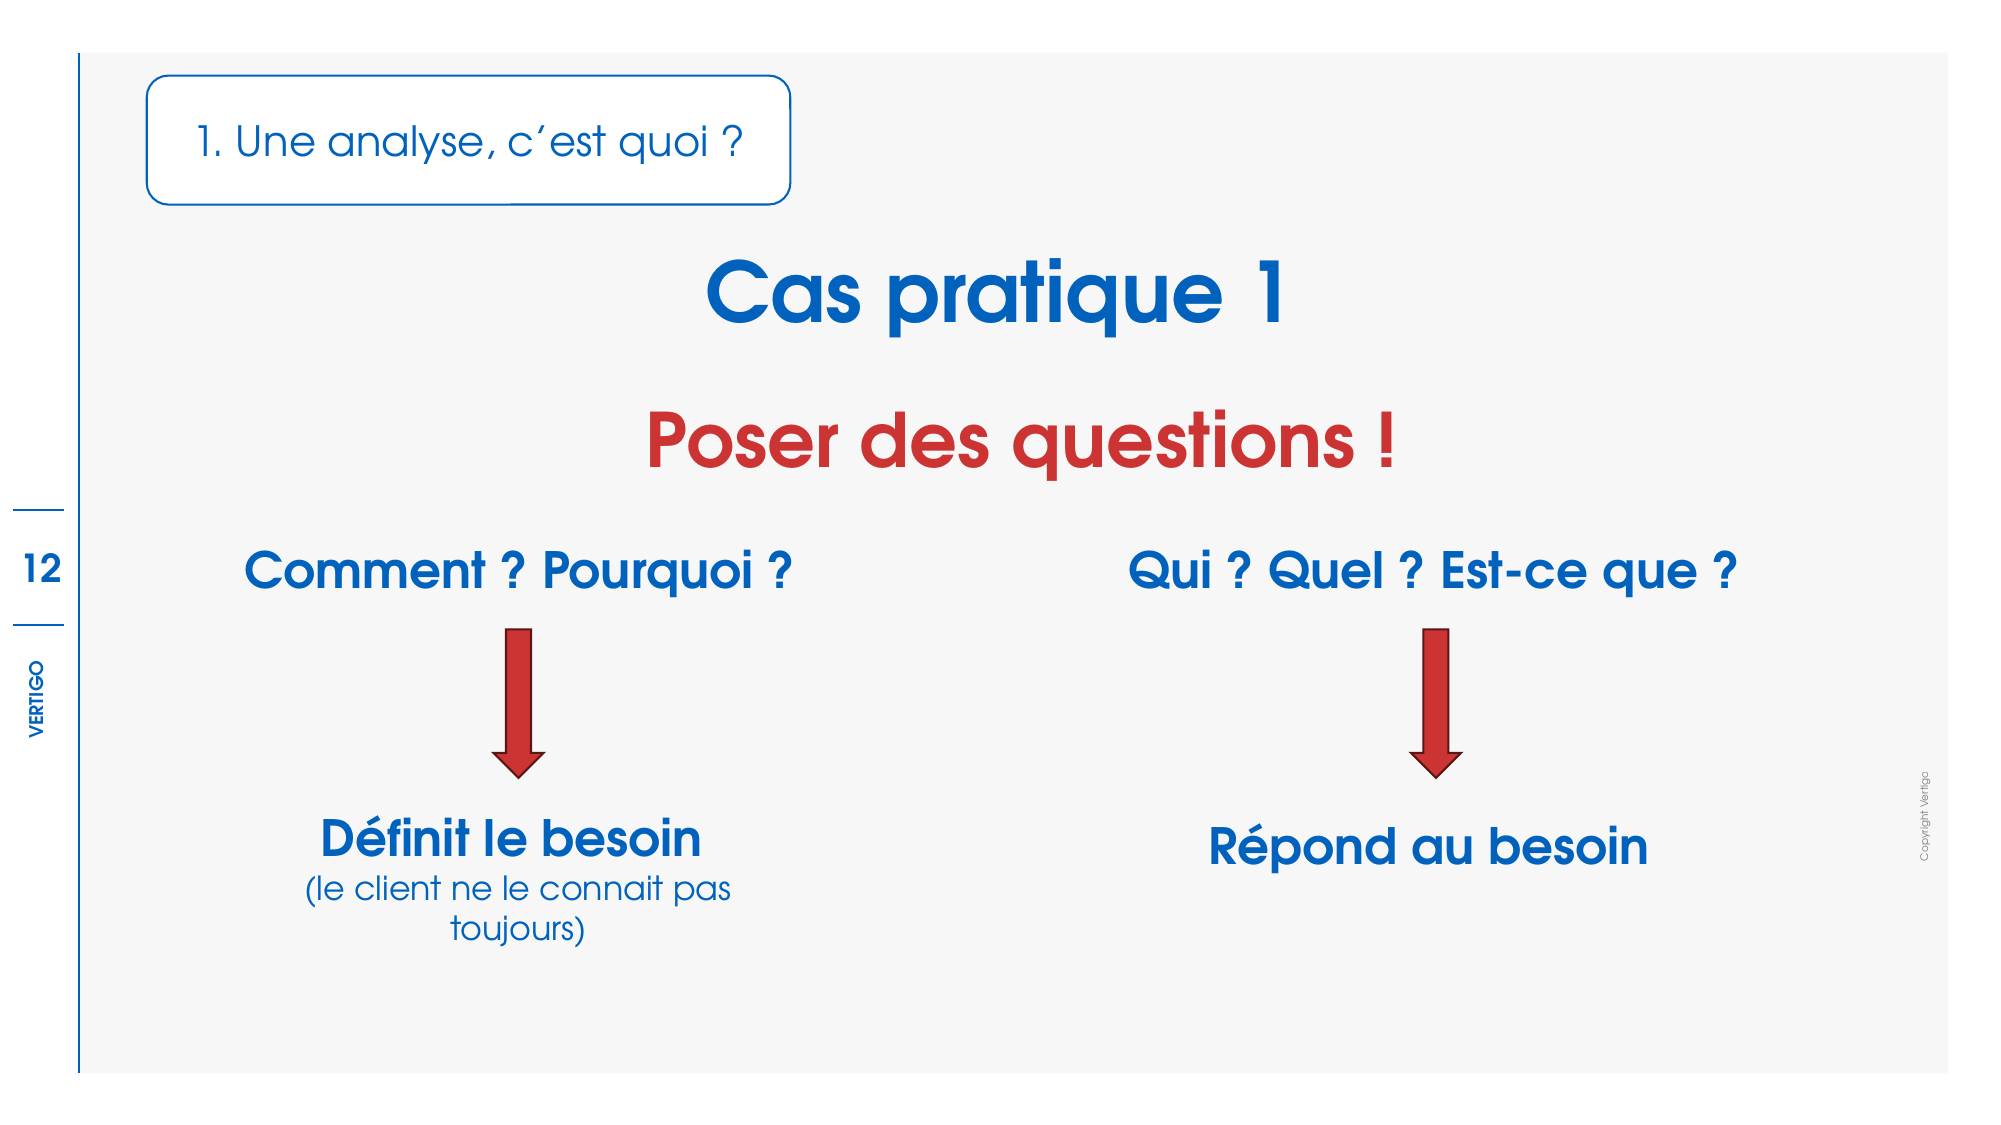

1. Une analyse, c’est quoi ?
Cas pratique 1
Poser des questions !
Comment ? Pourquoi ?
Qui ? Quel ? Est-ce que ?

Définit le besoin
(le client ne le connait pas toujours)
Répond au besoin